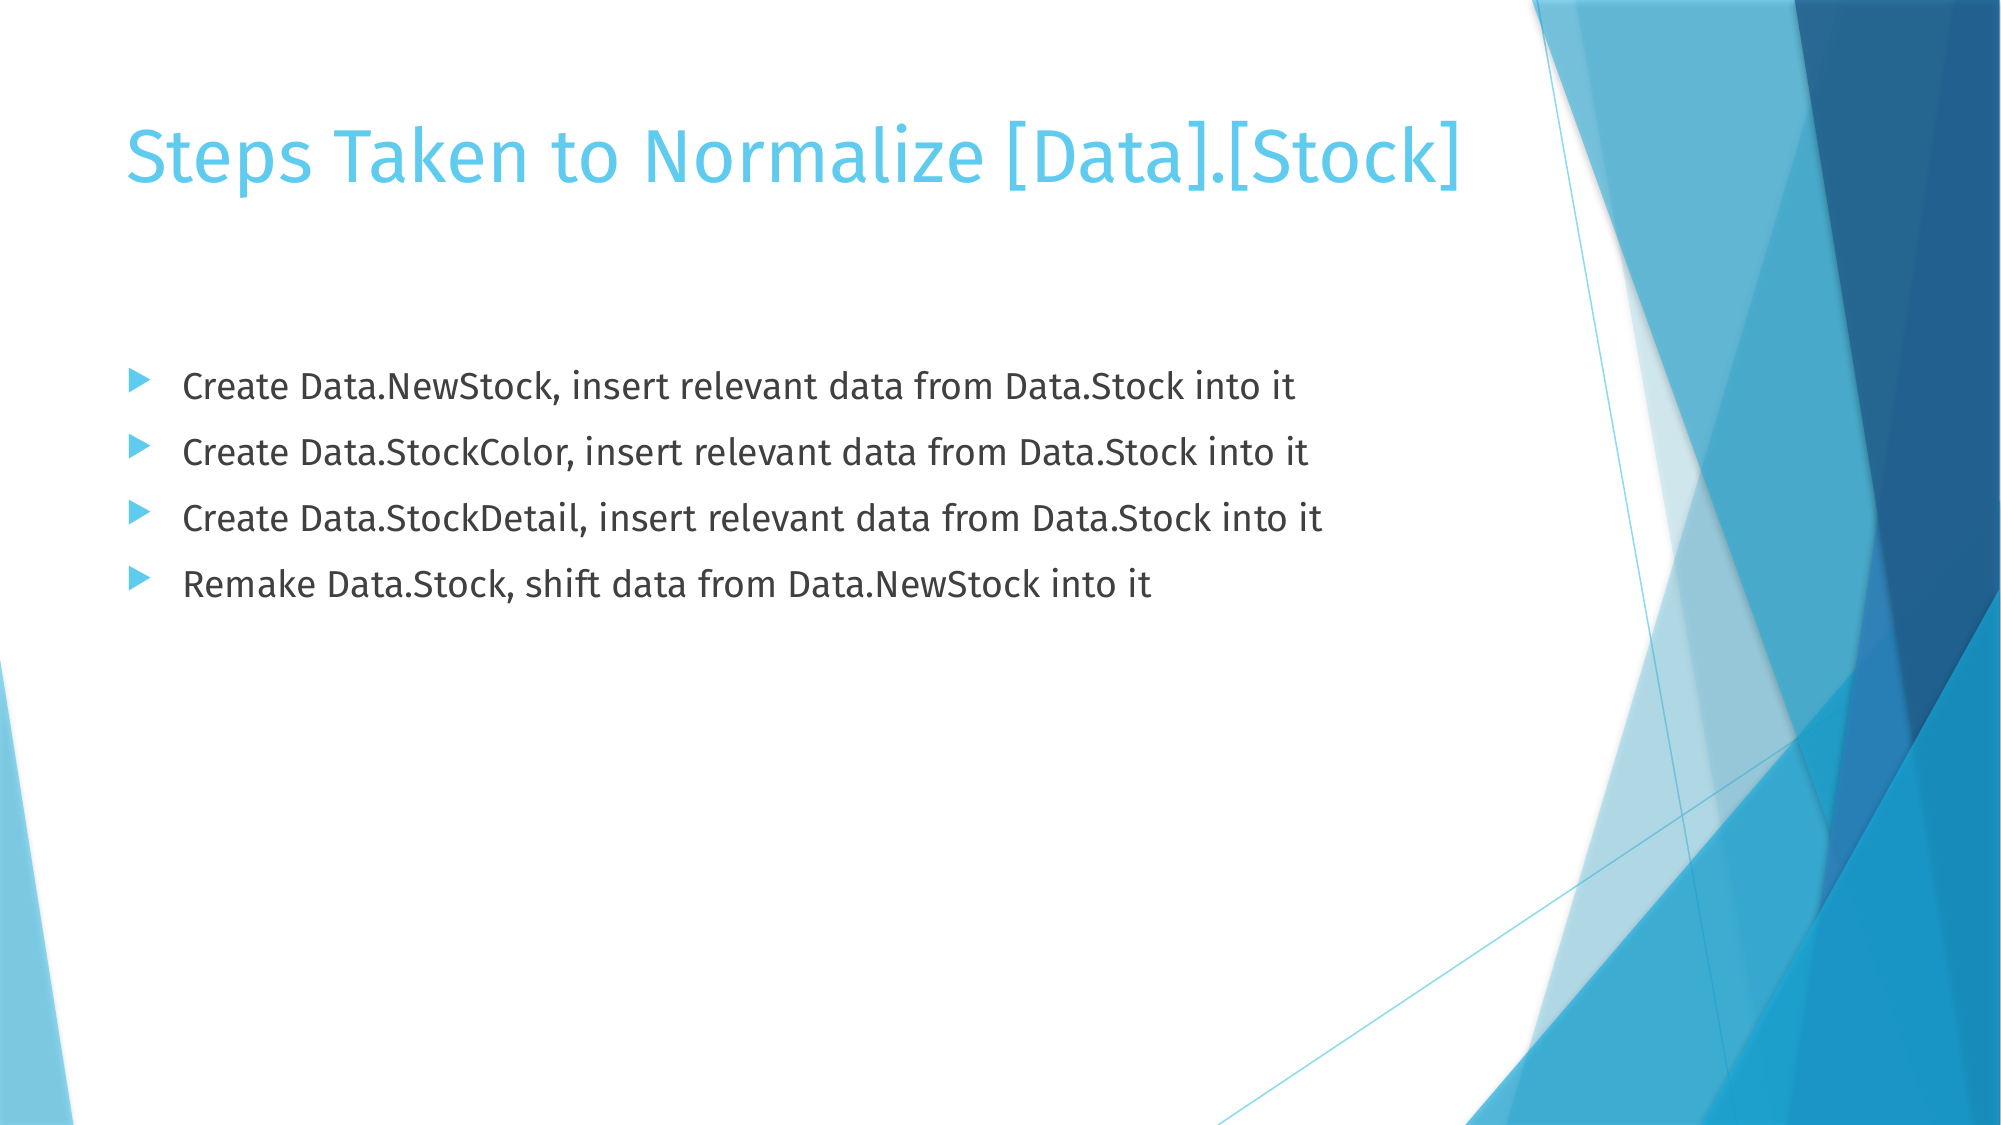

# Steps Taken to Normalize [Data].[Stock]
Create Data.NewStock, insert relevant data from Data.Stock into it
Create Data.StockColor, insert relevant data from Data.Stock into it
Create Data.StockDetail, insert relevant data from Data.Stock into it
Remake Data.Stock, shift data from Data.NewStock into it